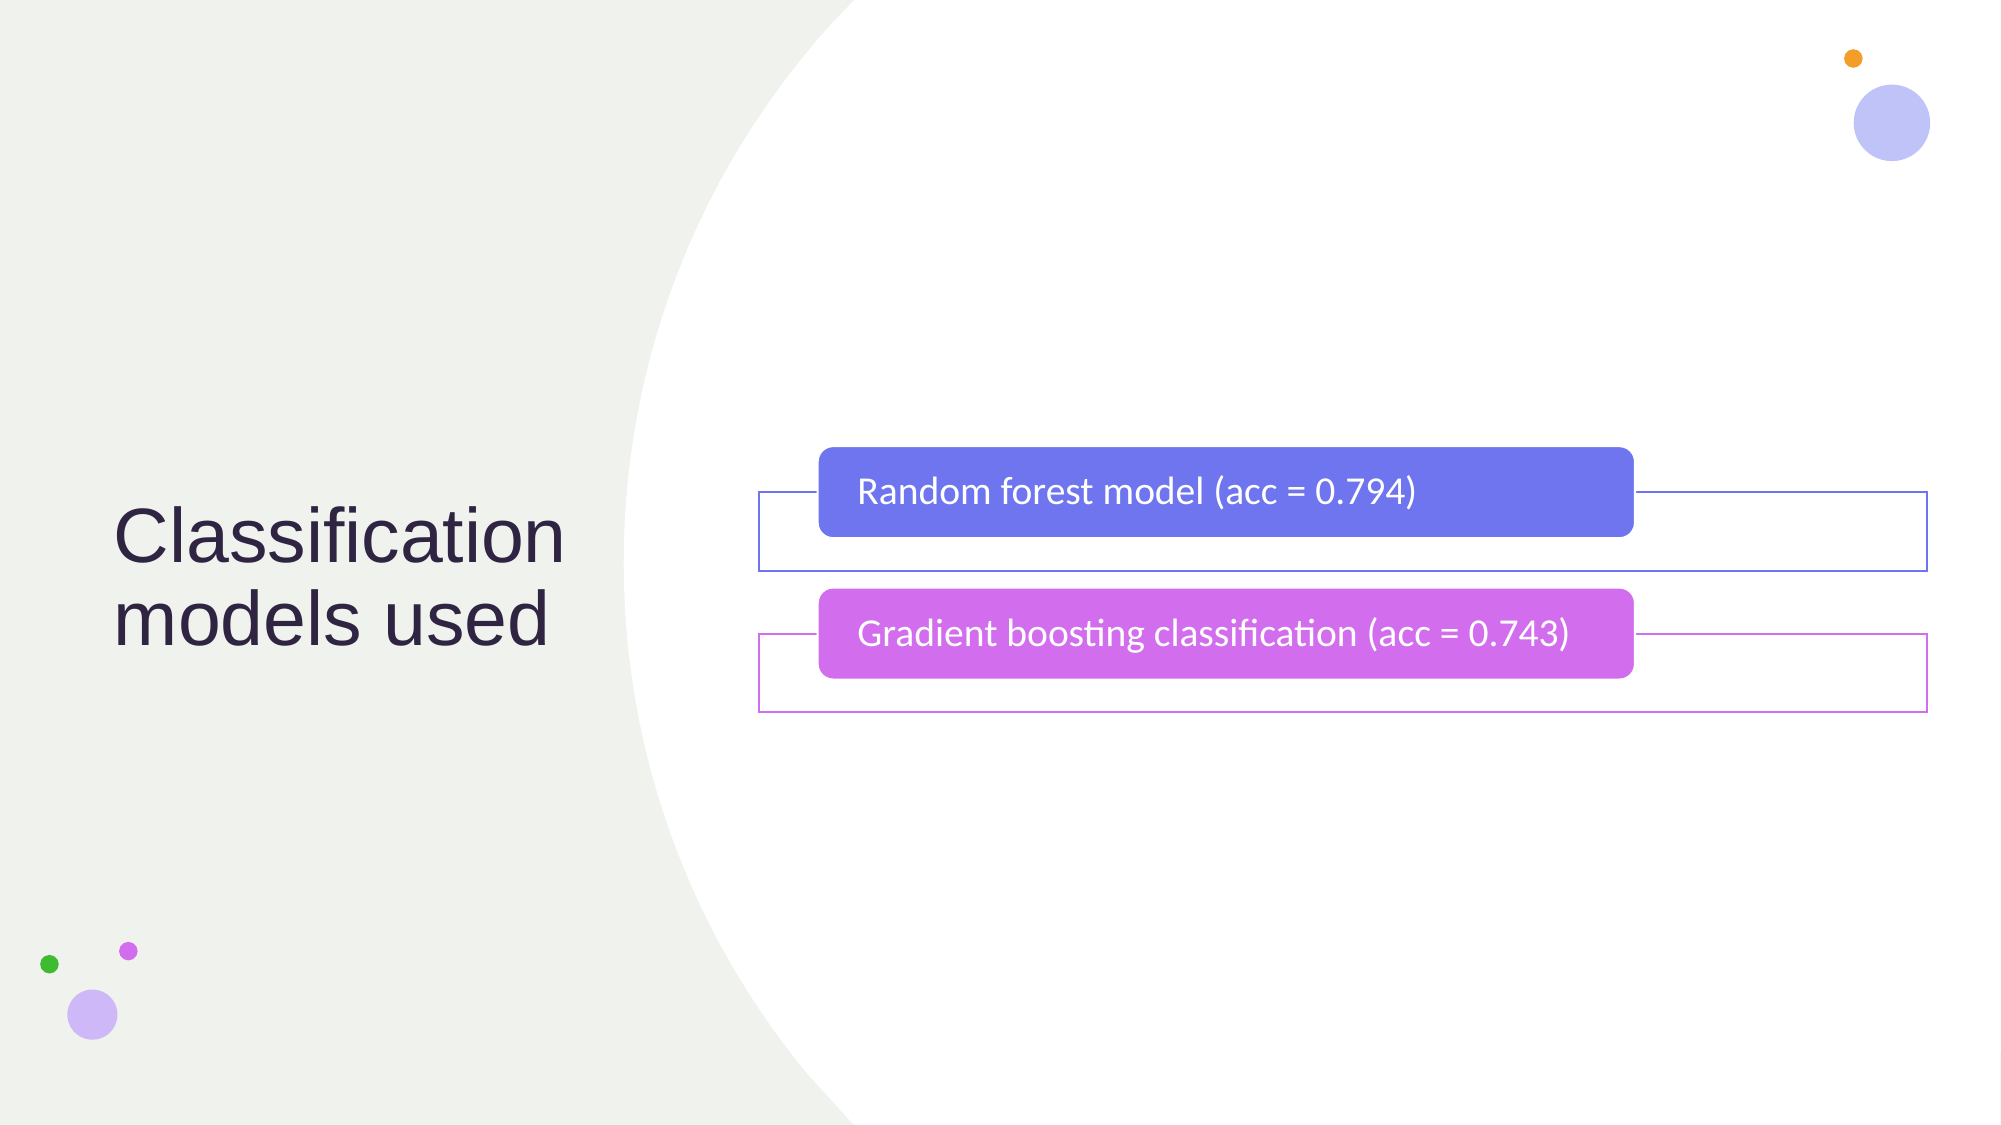

# Classification models used
Random forest model (acc = 0.794)
Gradient boosting classification (acc = 0.743)